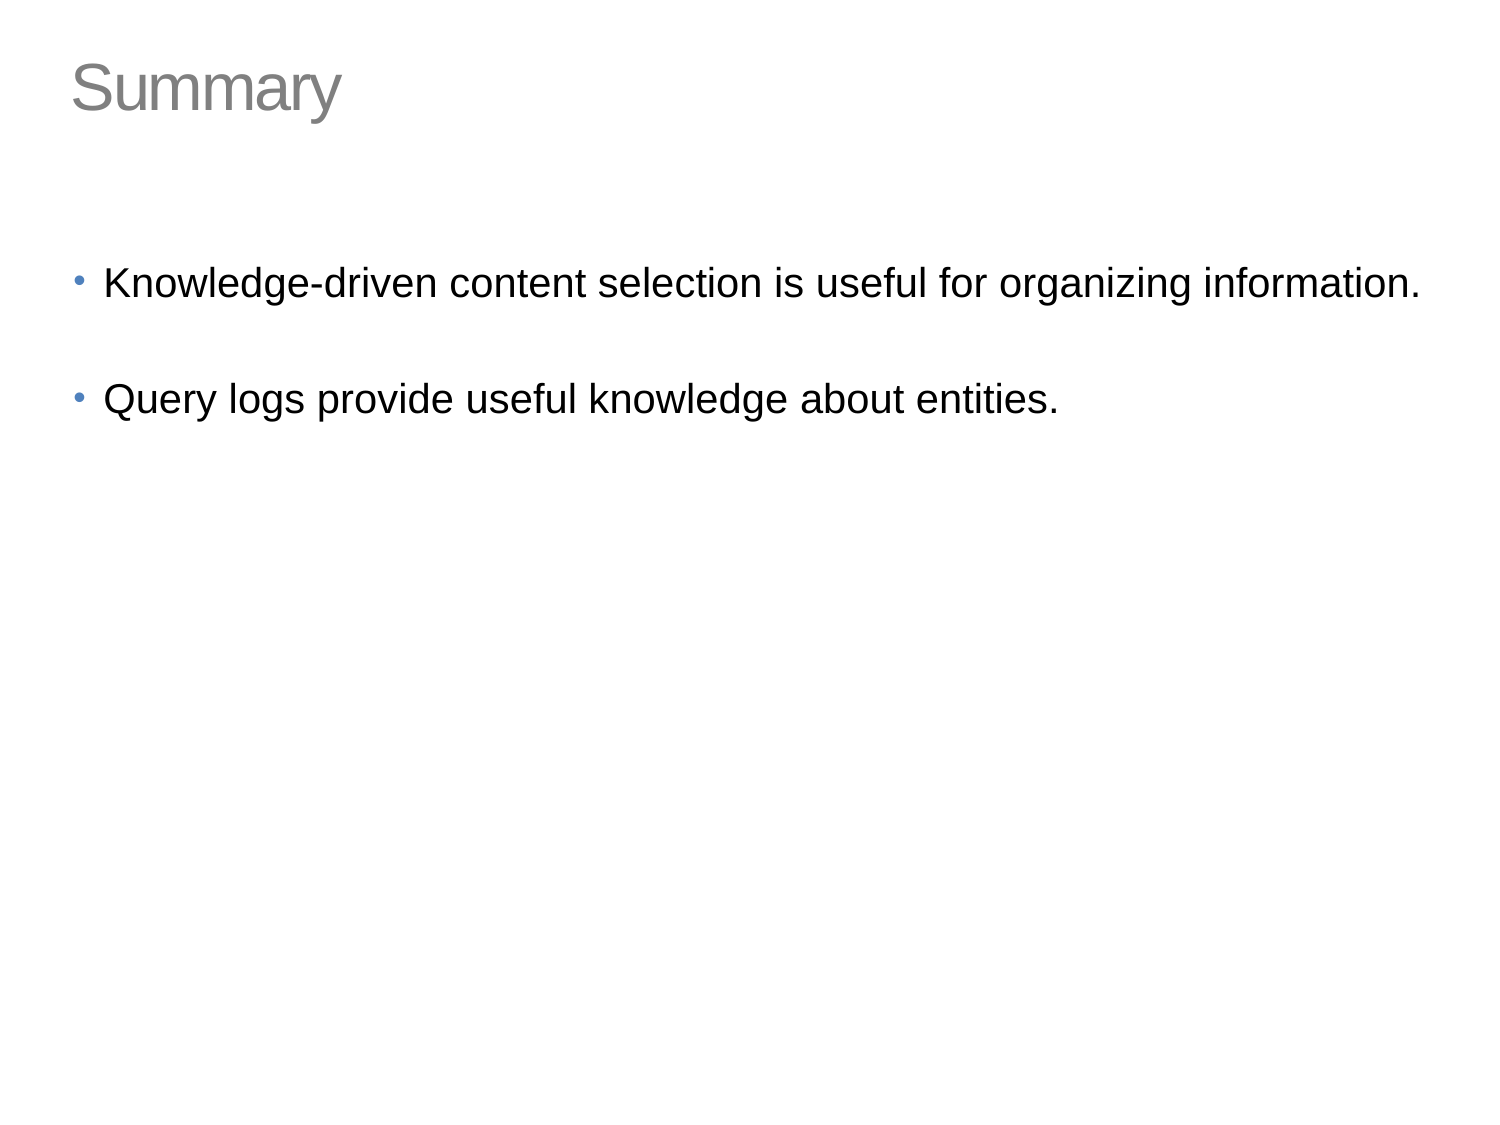

# Summary

Knowledge-driven content selection is useful for organizing information.

Query logs provide useful knowledge about entities.